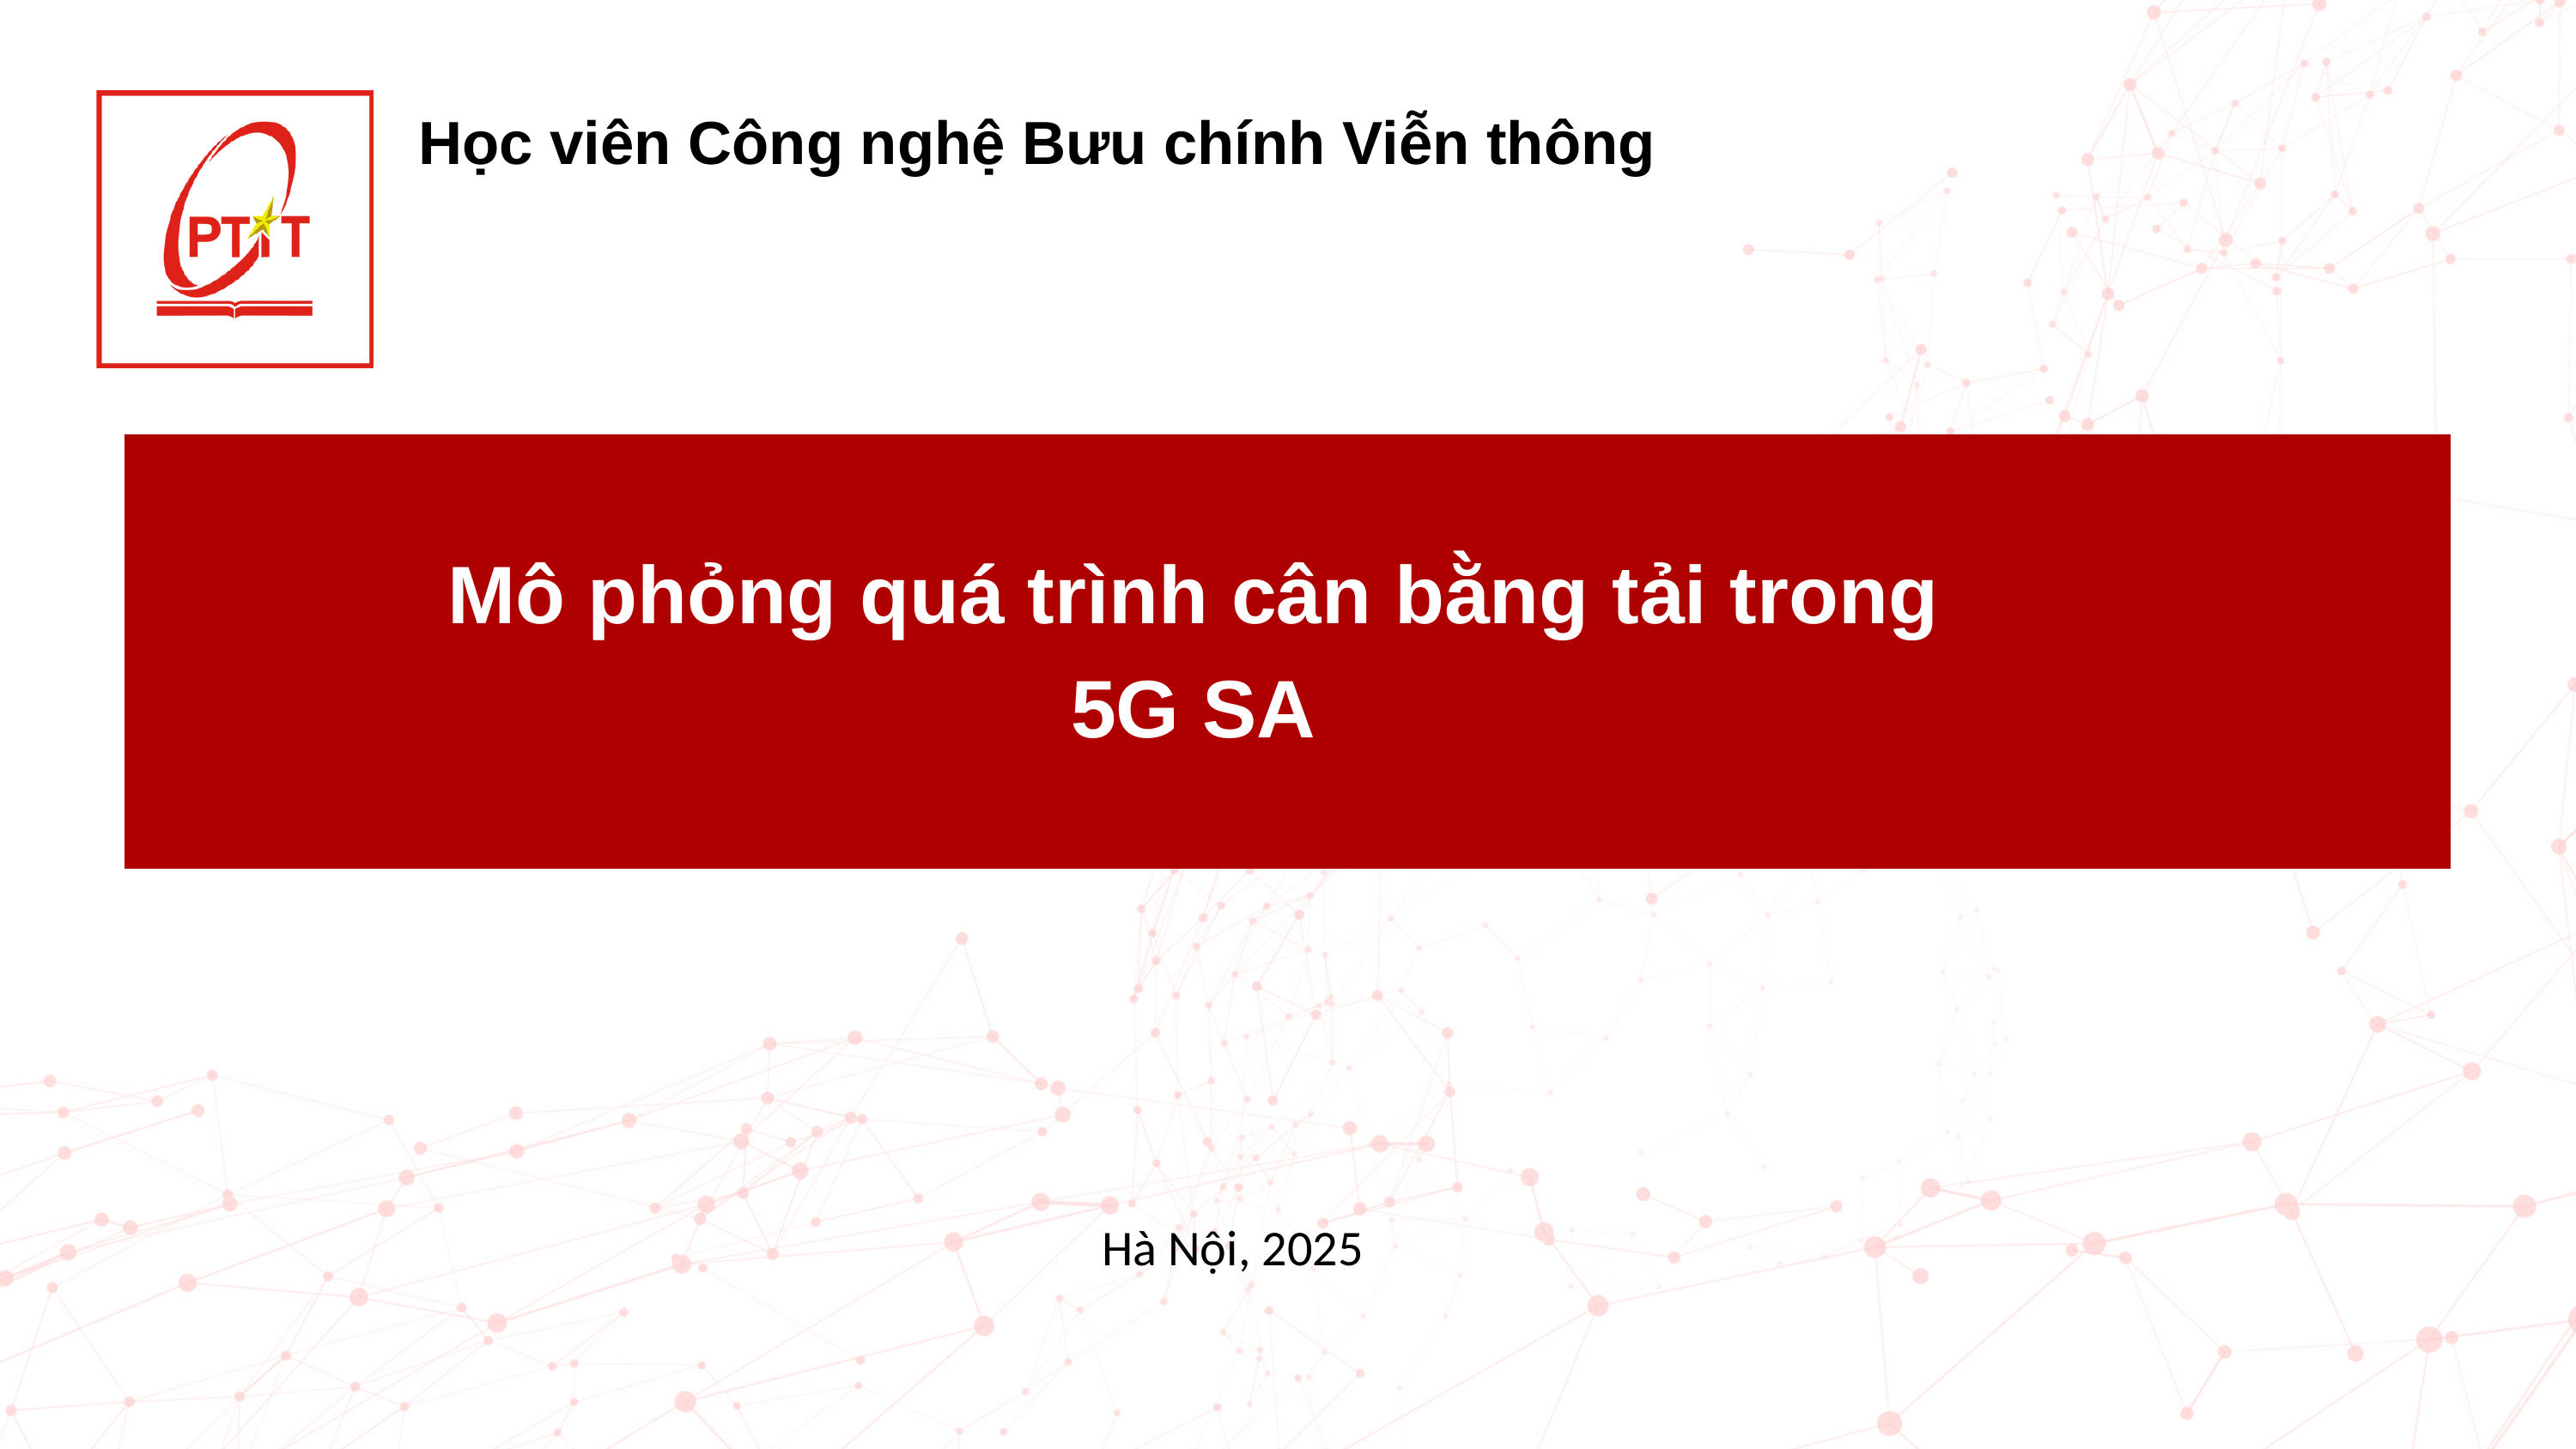

Học viên Công nghệ Bưu chính Viễn thông

Mô phỏng quá trình cân bằng tải trong 5G SA
Hà Nội, 2025